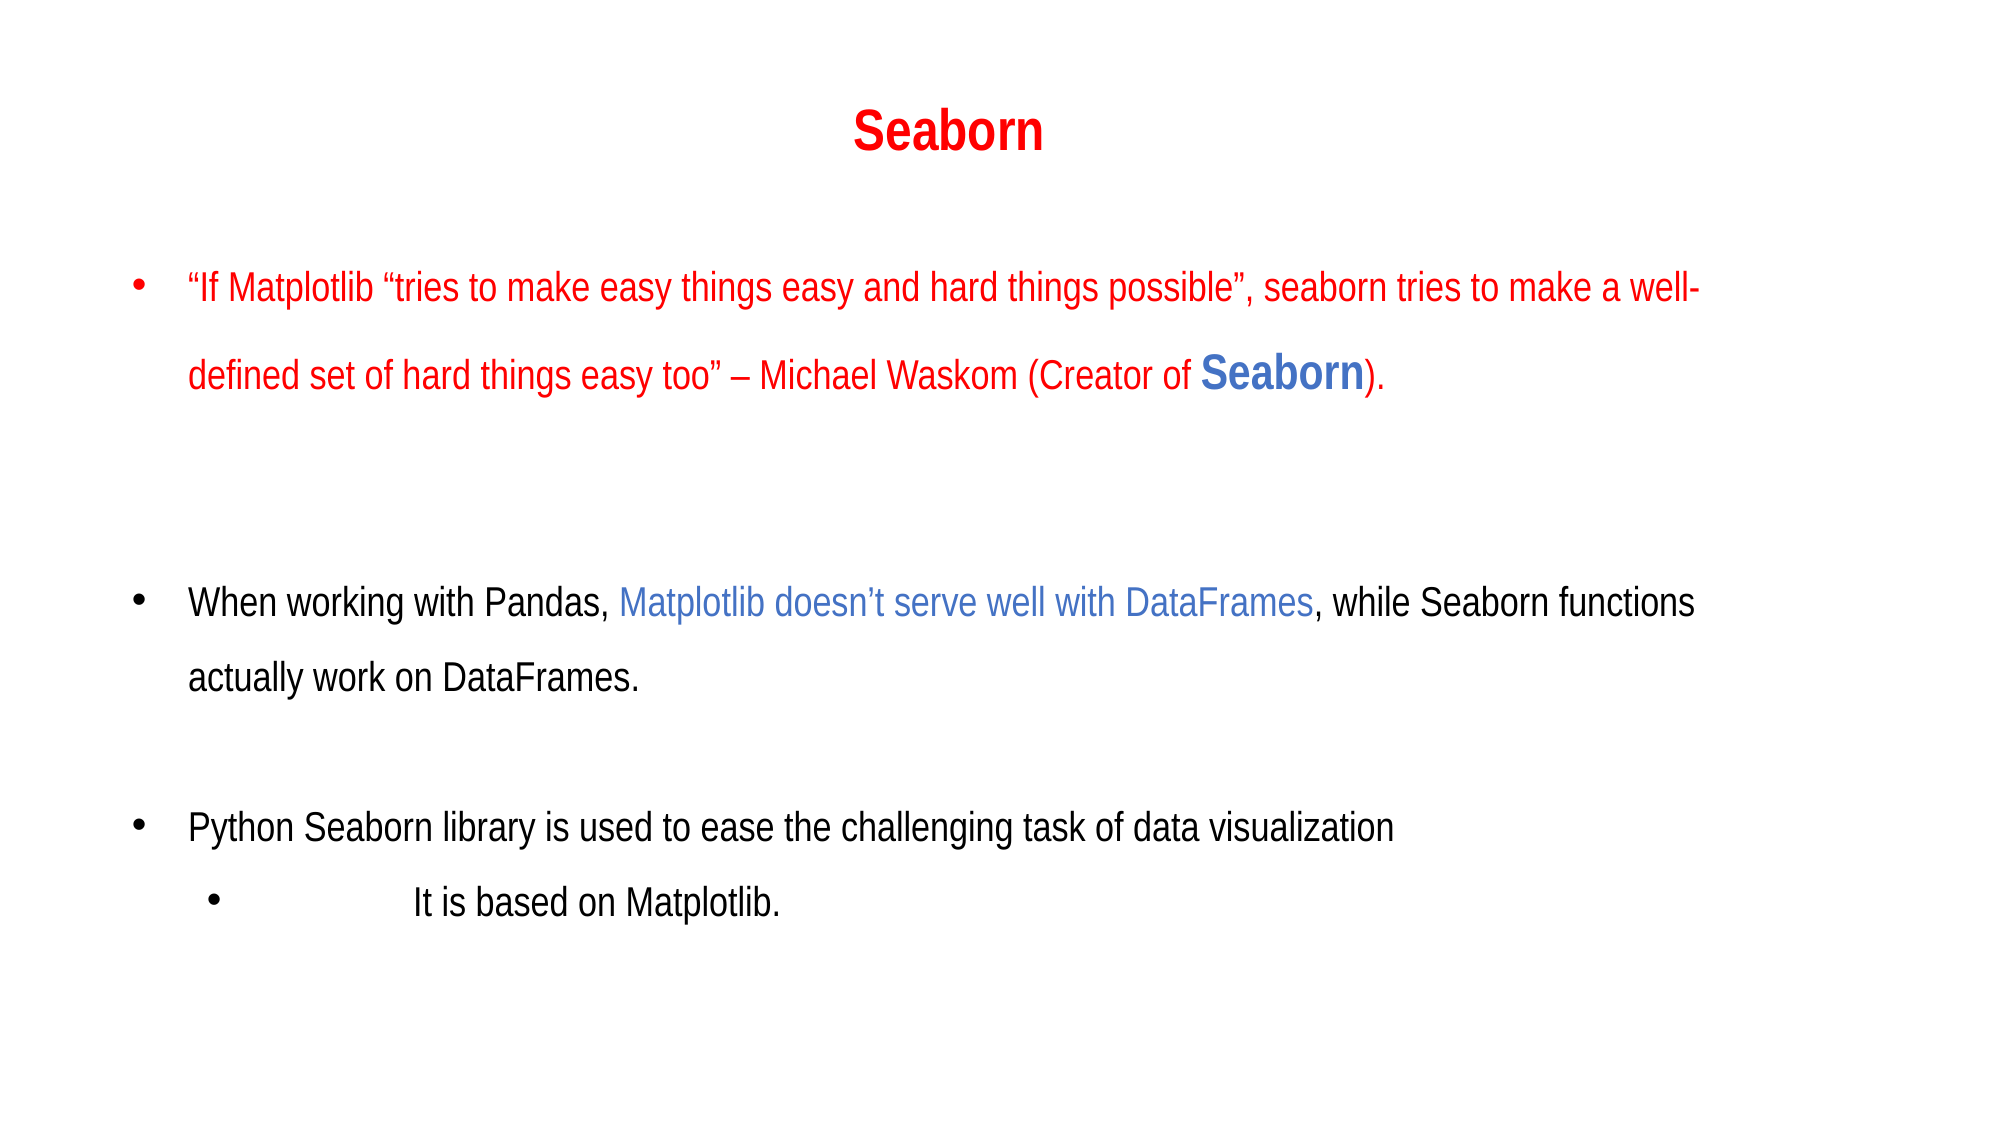

# Seaborn
“If Matplotlib “tries to make easy things easy and hard things possible”, seaborn tries to make a well-defined set of hard things easy too” – Michael Waskom (Creator of Seaborn).

When working with Pandas, Matplotlib doesn’t serve well with DataFrames, while Seaborn functions actually work on DataFrames.

Python Seaborn library is used to ease the challenging task of data visualization
	It is based on Matplotlib.